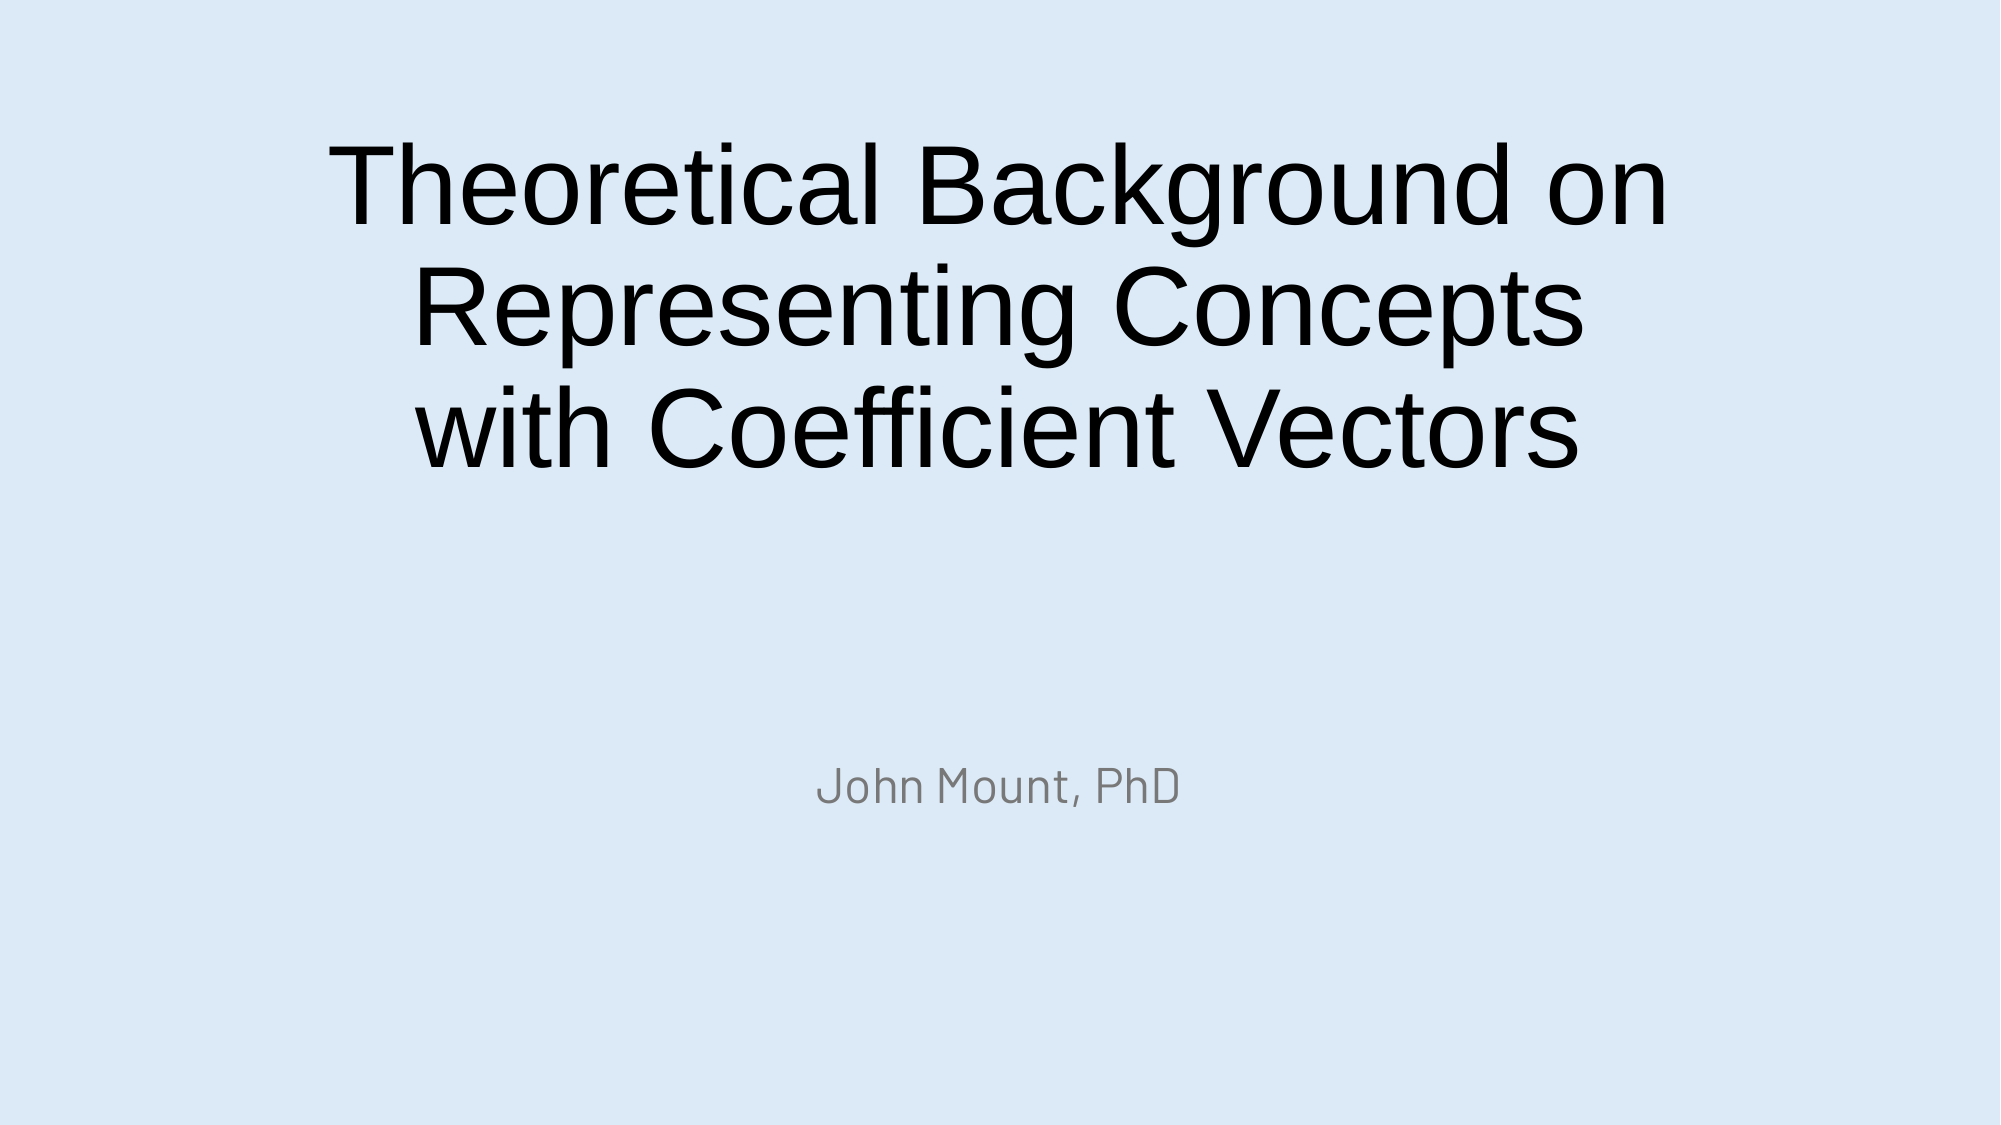

# Theoretical Background on Representing Concepts with Coefficient Vectors
John Mount, PhD